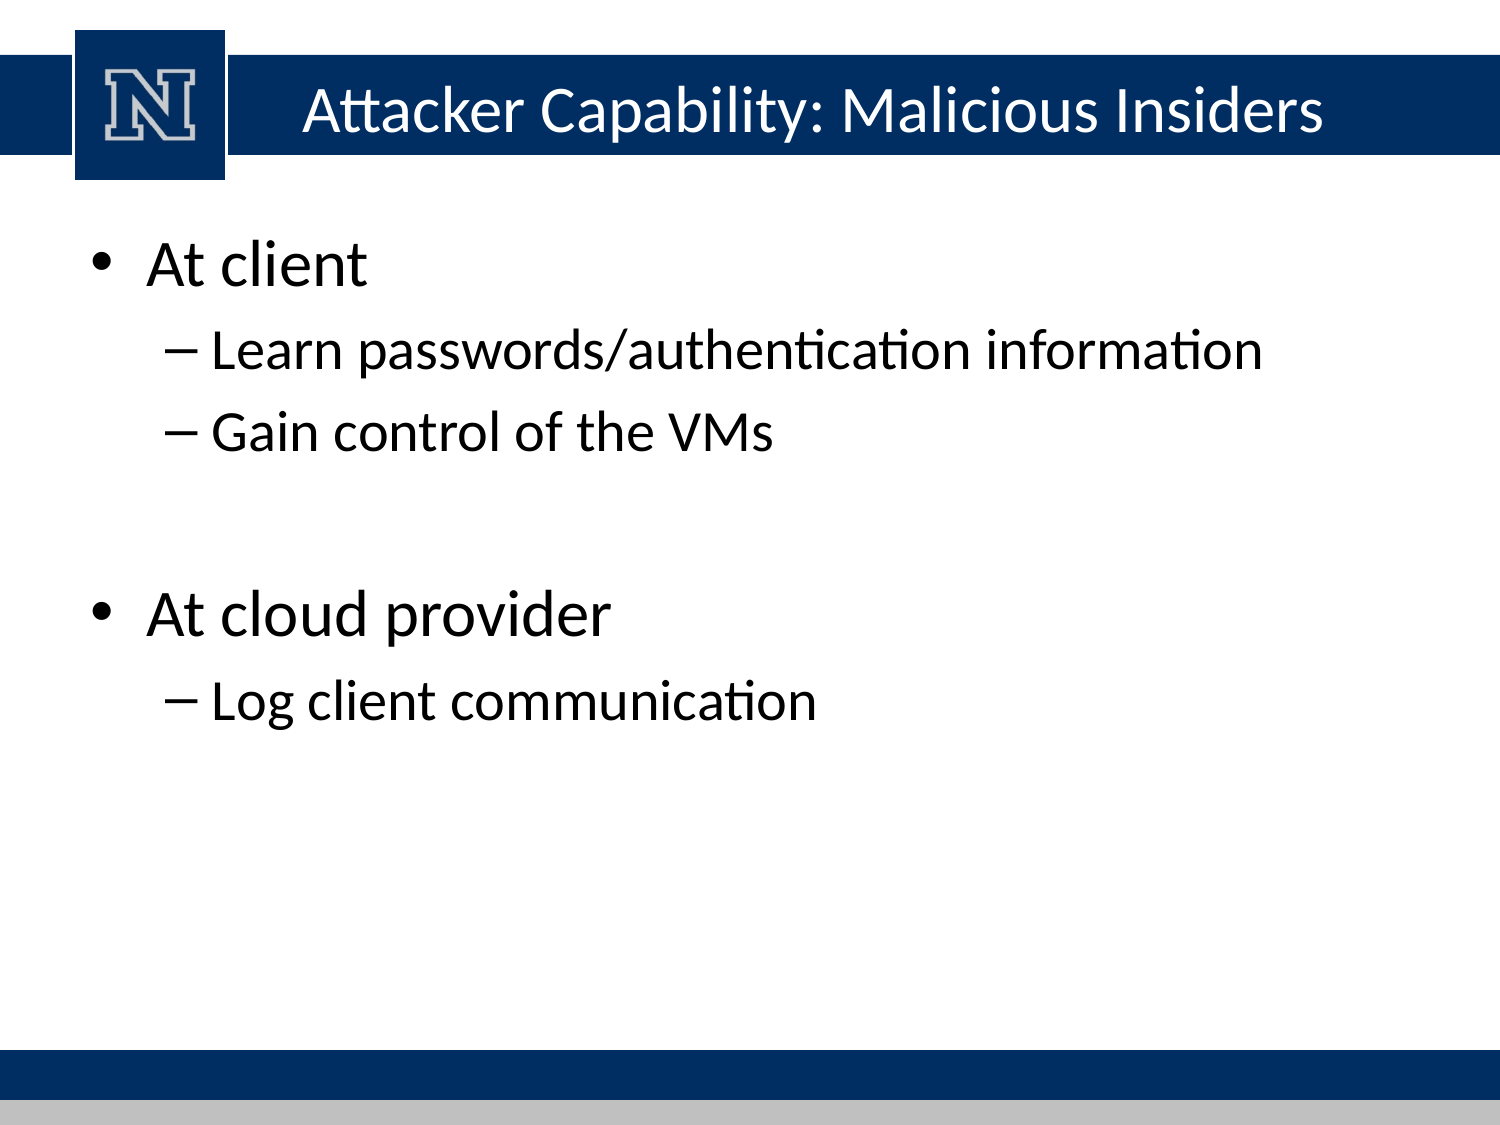

# Attacker Capability: Malicious Insiders
At client
Learn passwords/authentication information
Gain control of the VMs

At cloud provider
Log client communication